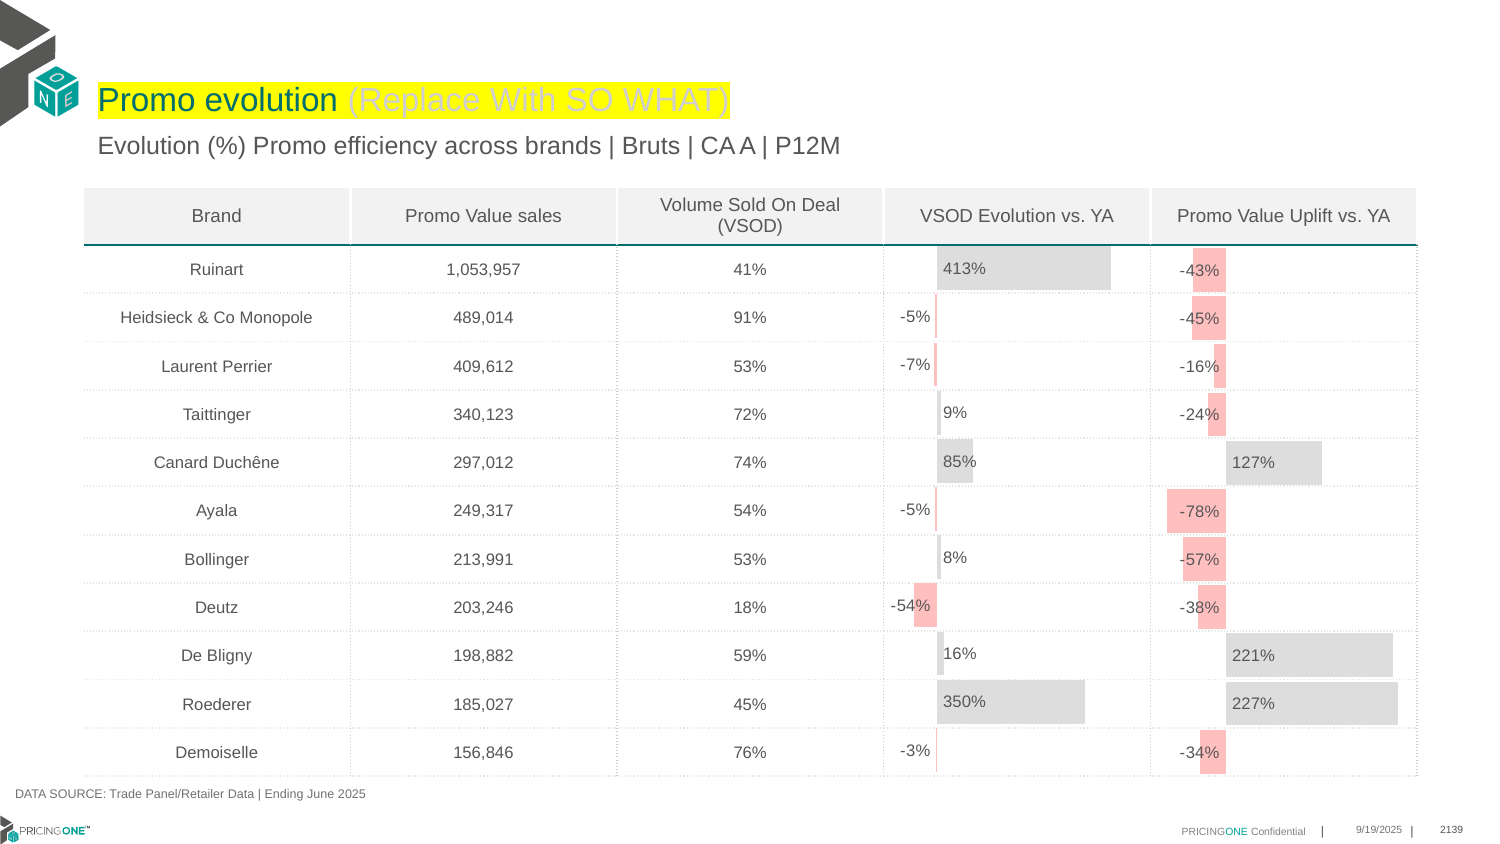

# Promo evolution (Replace With SO WHAT)
Evolution (%) Promo efficiency across brands | Bruts | CA A | P12M
| Brand | Promo Value sales | Volume Sold On Deal (VSOD) | VSOD Evolution vs. YA | Promo Value Uplift vs. YA |
| --- | --- | --- | --- | --- |
| Ruinart | 1,053,957 | 41% |  |  |
| Heidsieck & Co Monopole | 489,014 | 91% |  |  |
| Laurent Perrier | 409,612 | 53% |  |  |
| Taittinger | 340,123 | 72% |  |  |
| Canard Duchêne | 297,012 | 74% |  |  |
| Ayala | 249,317 | 54% |  |  |
| Bollinger | 213,991 | 53% |  |  |
| Deutz | 203,246 | 18% |  |  |
| De Bligny | 198,882 | 59% |  |  |
| Roederer | 185,027 | 45% |  |  |
| Demoiselle | 156,846 | 76% |  |  |

### Chart

| Category | VSOD Evaluation vs YA |
|---|---|
| Ruinart | 4.125 |
| Heidsieck & Co Monopole | -0.052000000000000046 |
| Laurent Perrier | -0.06999999999999995 |
| Taittinger | 0.09099999999999997 |
| Canard Duchêne | 0.8500000000000001 |
| Ayala | -0.05300000000000005 |
| Bollinger | 0.08200000000000007 |
| Deutz | -0.538 |
| De Bligny | 0.15700000000000003 |
| Roederer | 3.5 |
| Demoiselle | -0.026000000000000023 |

### Chart

| Category | Promo Value Uplift vs YA |
|---|---|
| Ruinart | -0.4335935980541392 |
| Heidsieck & Co Monopole | -0.4507143446795878 |
| Laurent Perrier | -0.15564908360870244 |
| Taittinger | -0.24392432723926083 |
| Canard Duchêne | 1.269136012578607 |
| Ayala | -0.778995183319042 |
| Bollinger | -0.5689870188149131 |
| Deutz | -0.3777533711316017 |
| De Bligny | 2.2072009183422954 |
| Roederer | 2.2695372039266077 |
| Demoiselle | -0.3436917147646318 |
DATA SOURCE: Trade Panel/Retailer Data | Ending June 2025

9/19/2025
2139